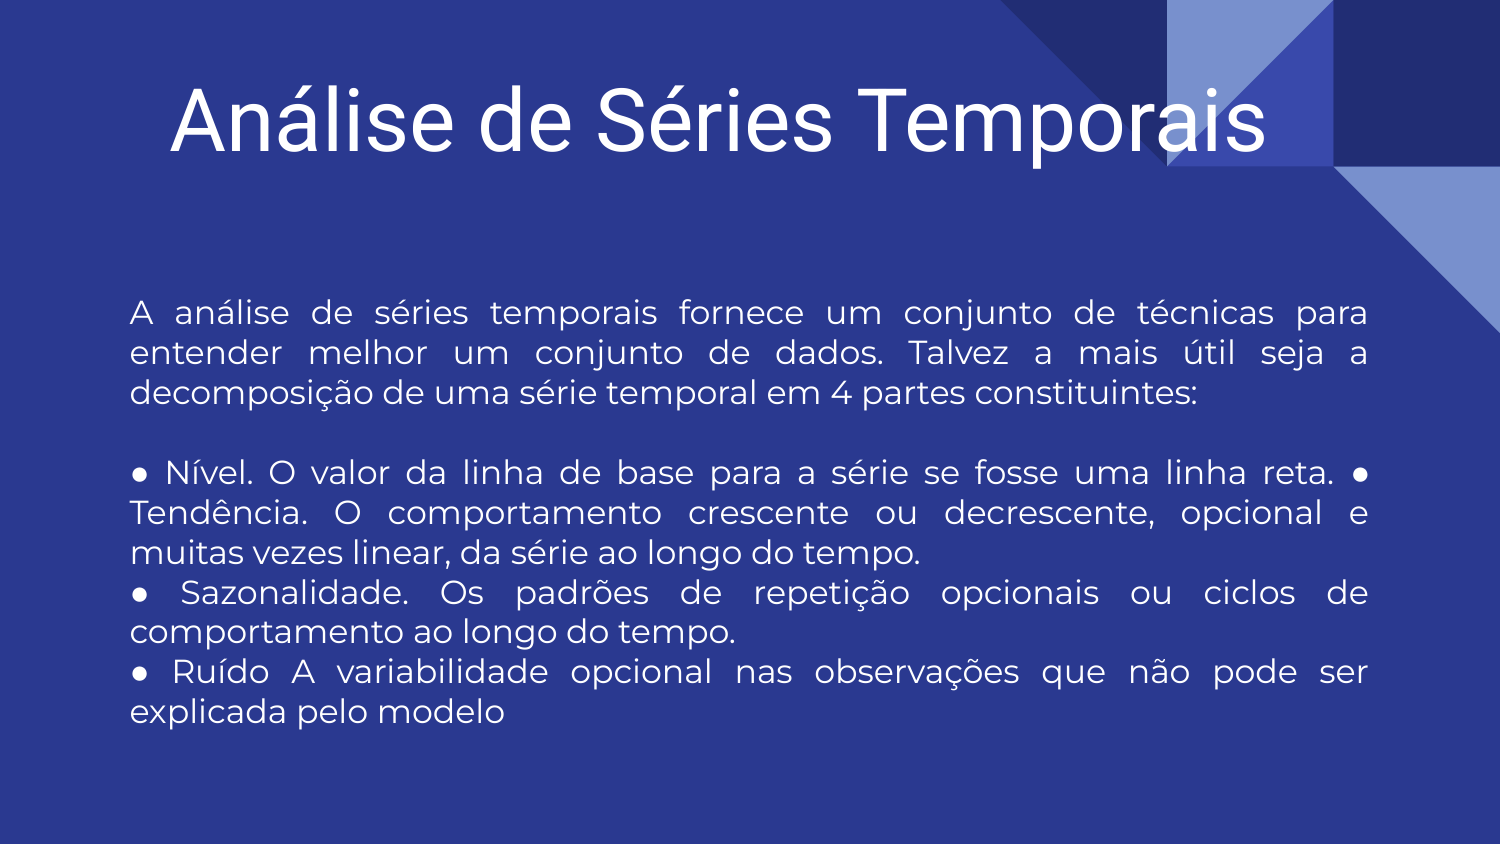

# Análise de Séries Temporais
A análise de séries temporais fornece um conjunto de técnicas para entender melhor um conjunto de dados. Talvez a mais útil seja a decomposição de uma série temporal em 4 partes constituintes:

● Nível. O valor da linha de base para a série se fosse uma linha reta. ● Tendência. O comportamento crescente ou decrescente, opcional e muitas vezes linear, da série ao longo do tempo.
● Sazonalidade. Os padrões de repetição opcionais ou ciclos de comportamento ao longo do tempo.
● Ruído A variabilidade opcional nas observações que não pode ser explicada pelo modelo